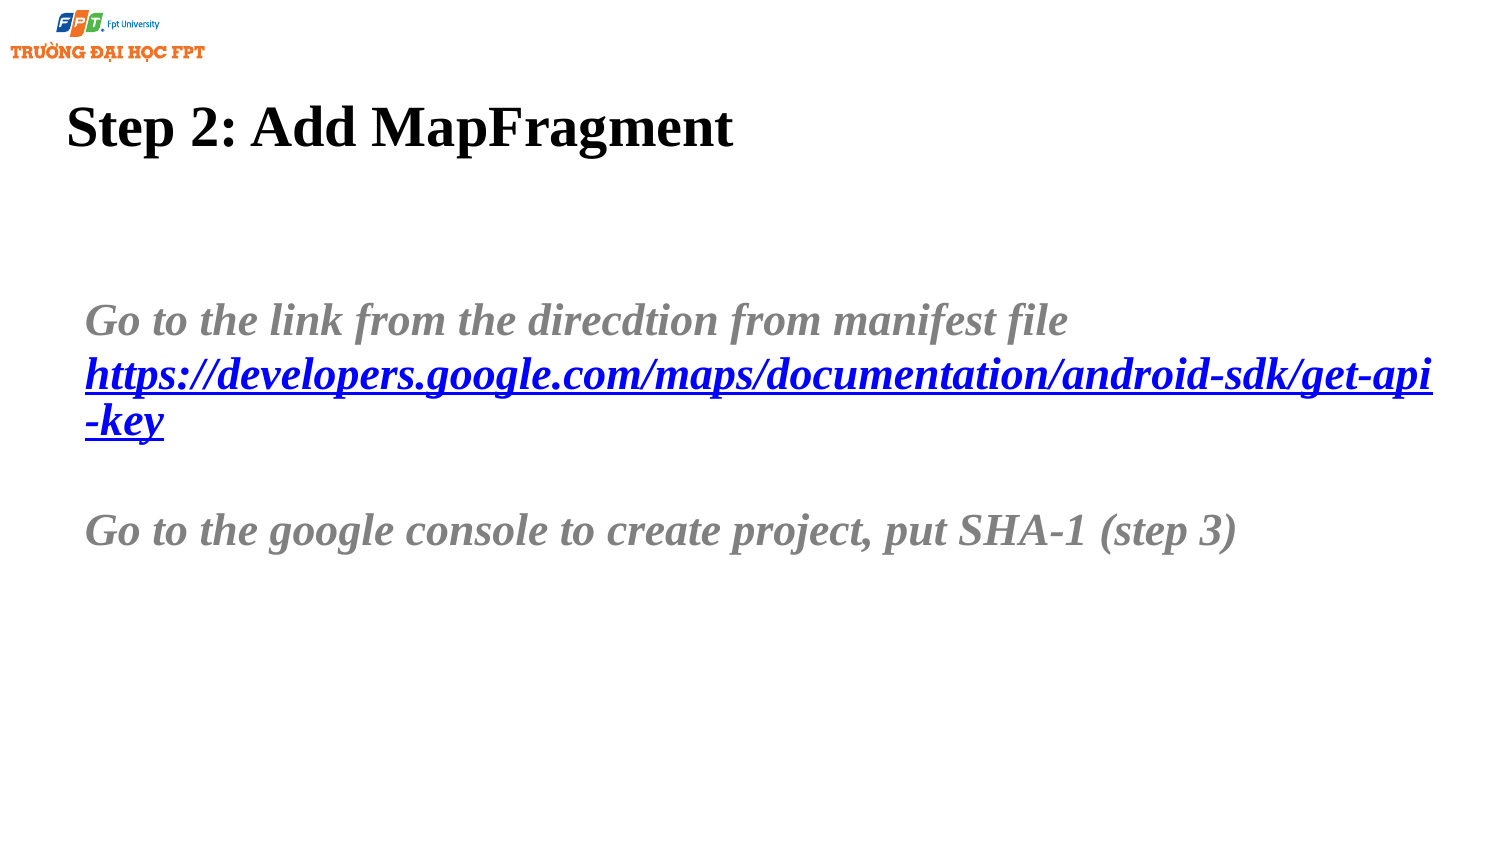

# Step 2: Add MapFragment
Go to the link from the direcdtion from manifest file https://developers.google.com/maps/documentation/android-sdk/get-api-key

Go to the google console to create project, put SHA-1 (step 3)